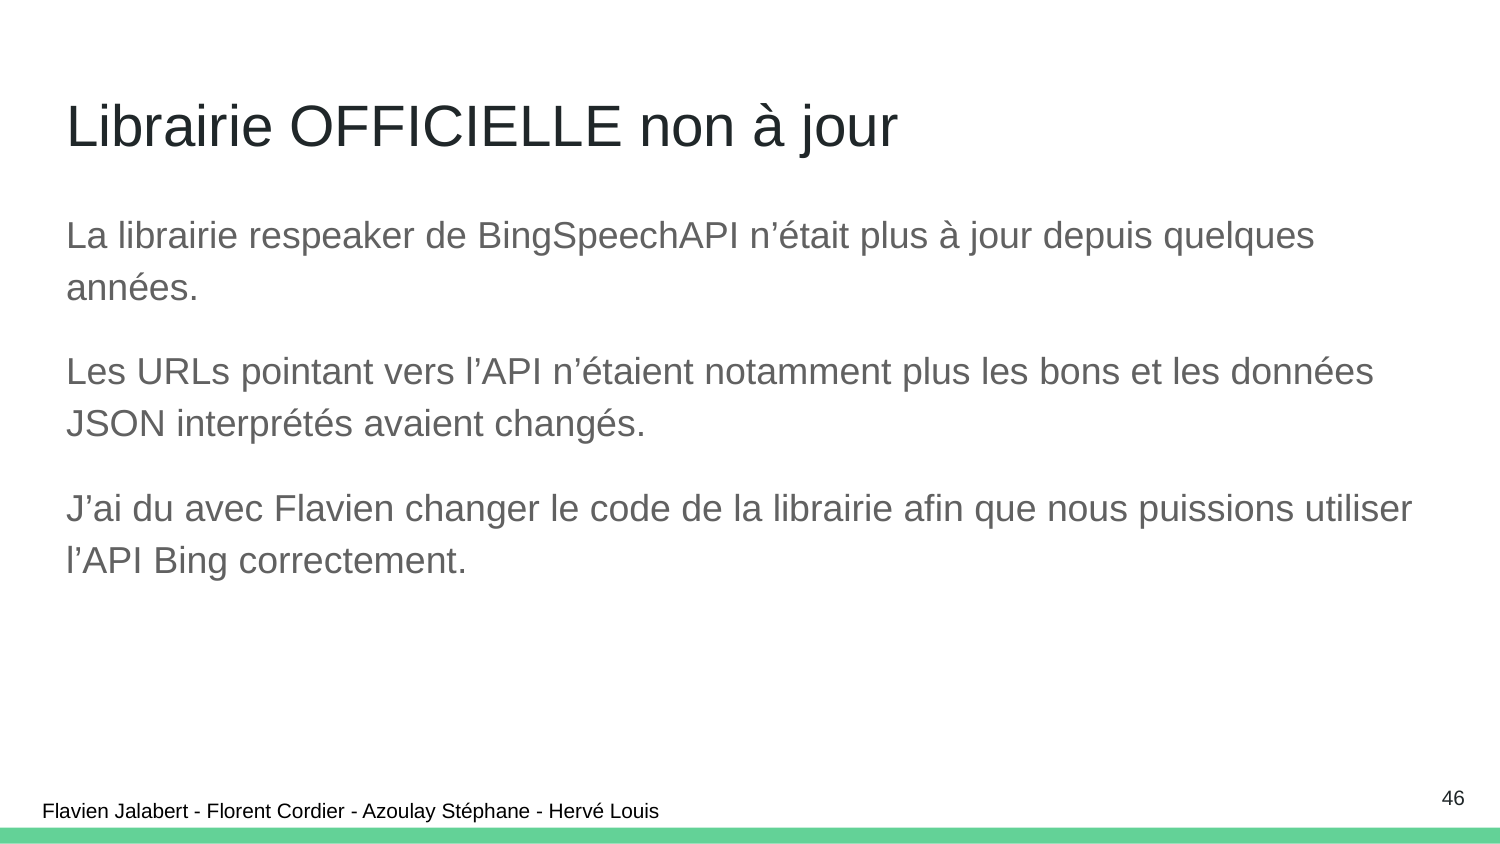

# Librairie OFFICIELLE non à jour
La librairie respeaker de BingSpeechAPI n’était plus à jour depuis quelques années.
Les URLs pointant vers l’API n’étaient notamment plus les bons et les données JSON interprétés avaient changés.
J’ai du avec Flavien changer le code de la librairie afin que nous puissions utiliser l’API Bing correctement.
46